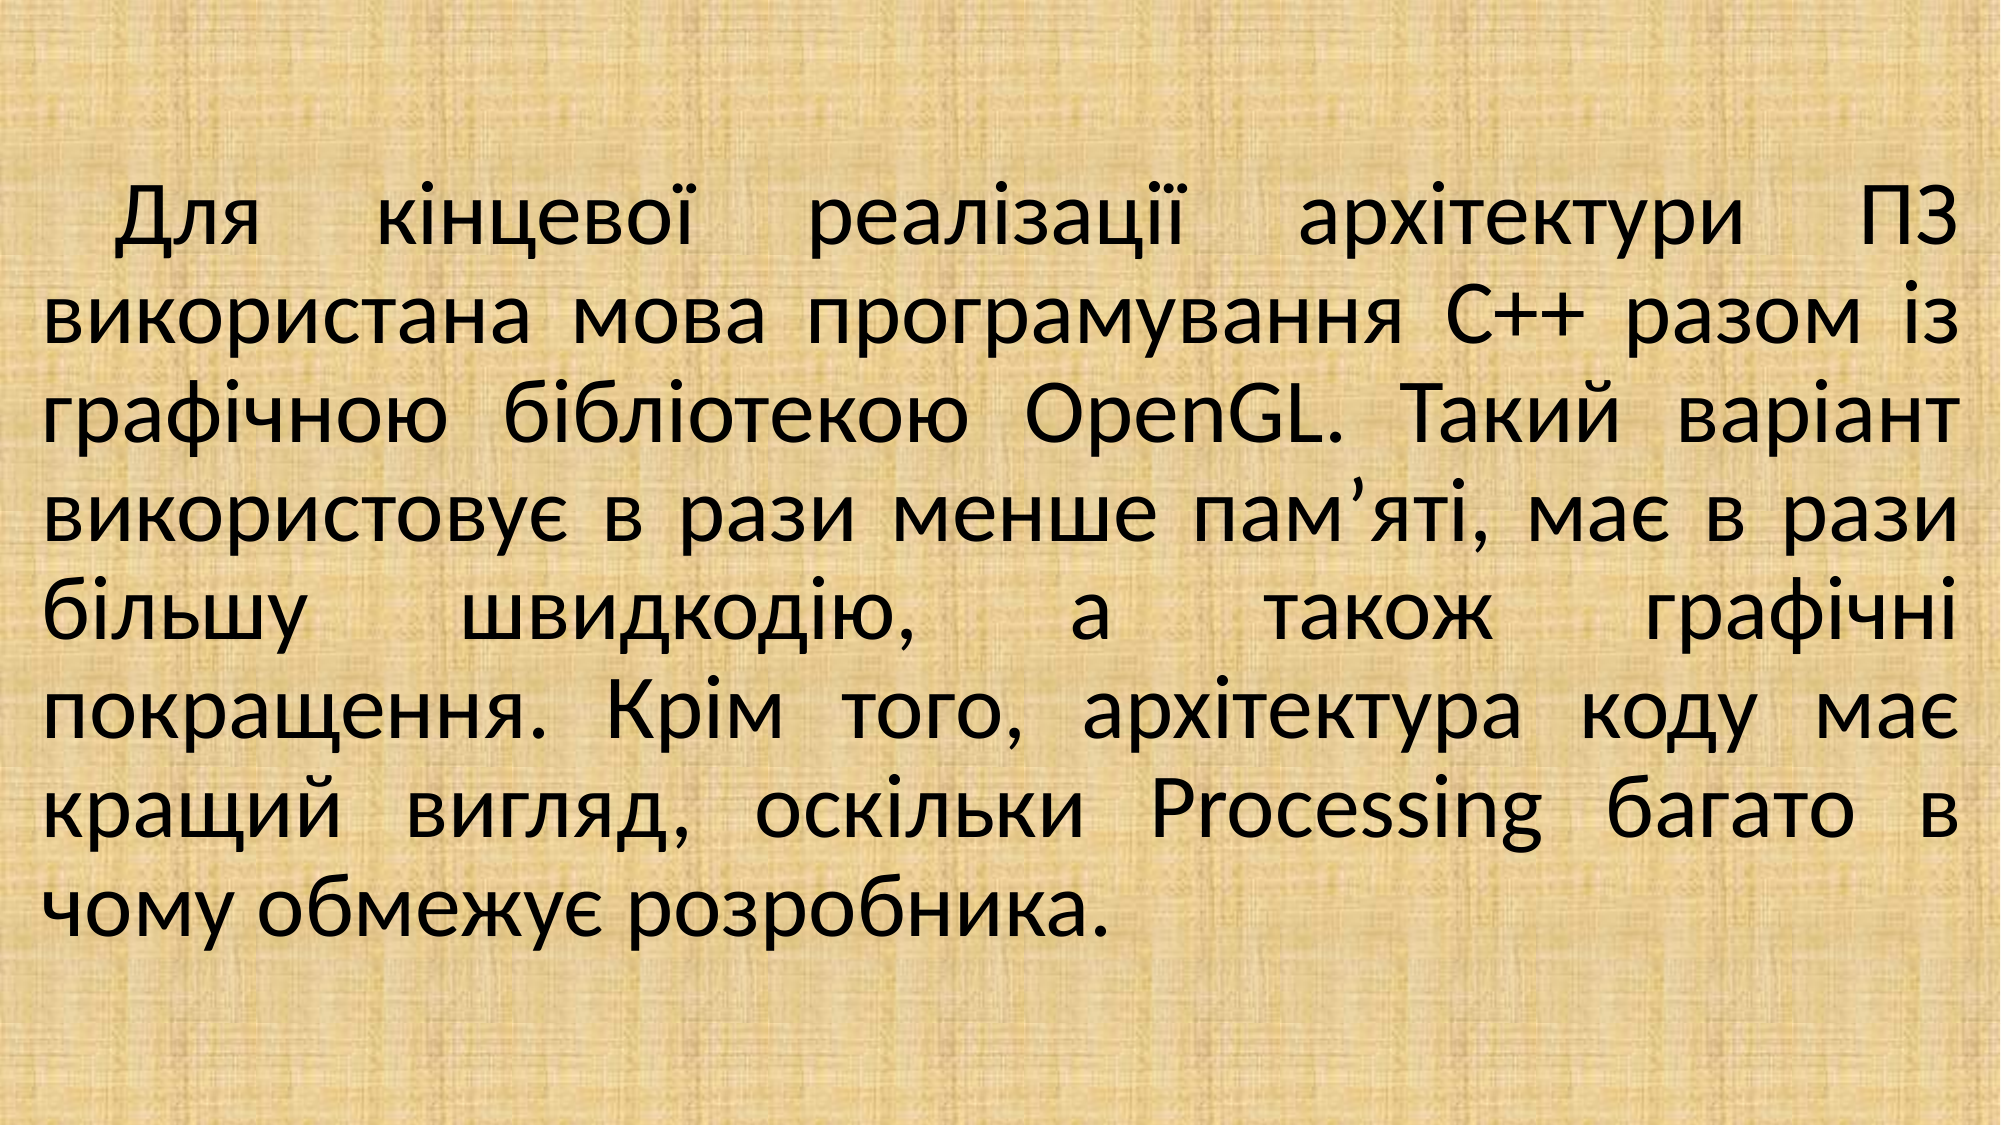

# Для кінцевої реалізації архітектури ПЗ використана мова програмування C++ разом із графічною бібліотекою OpenGL. Такий варіант використовує в рази менше пам’яті, має в рази більшу швидкодію, а також графічні покращення. Крім того, архітектура коду має кращий вигляд, оскільки Processing багато в чому обмежує розробника.